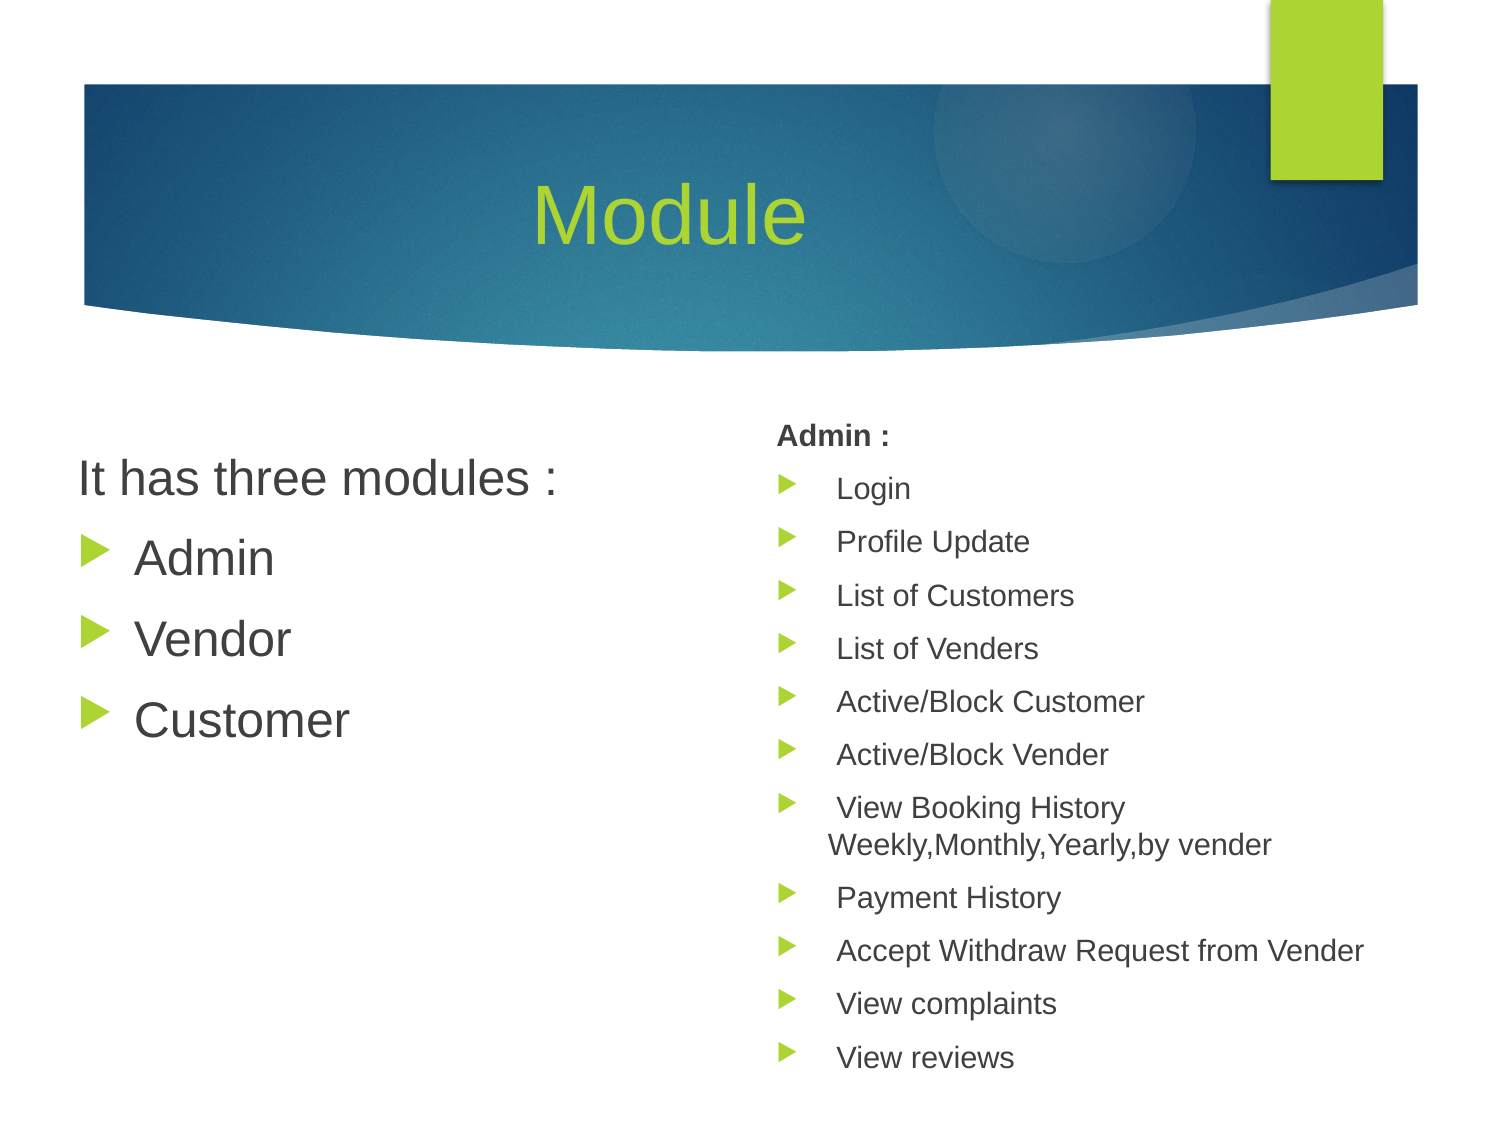

# Module
Admin :
 Login
 Profile Update
 List of Customers
 List of Venders
 Active/Block Customer
 Active/Block Vender
 View Booking History Weekly,Monthly,Yearly,by vender
 Payment History
 Accept Withdraw Request from Vender
 View complaints
 View reviews

It has three modules :
Admin
Vendor
Customer